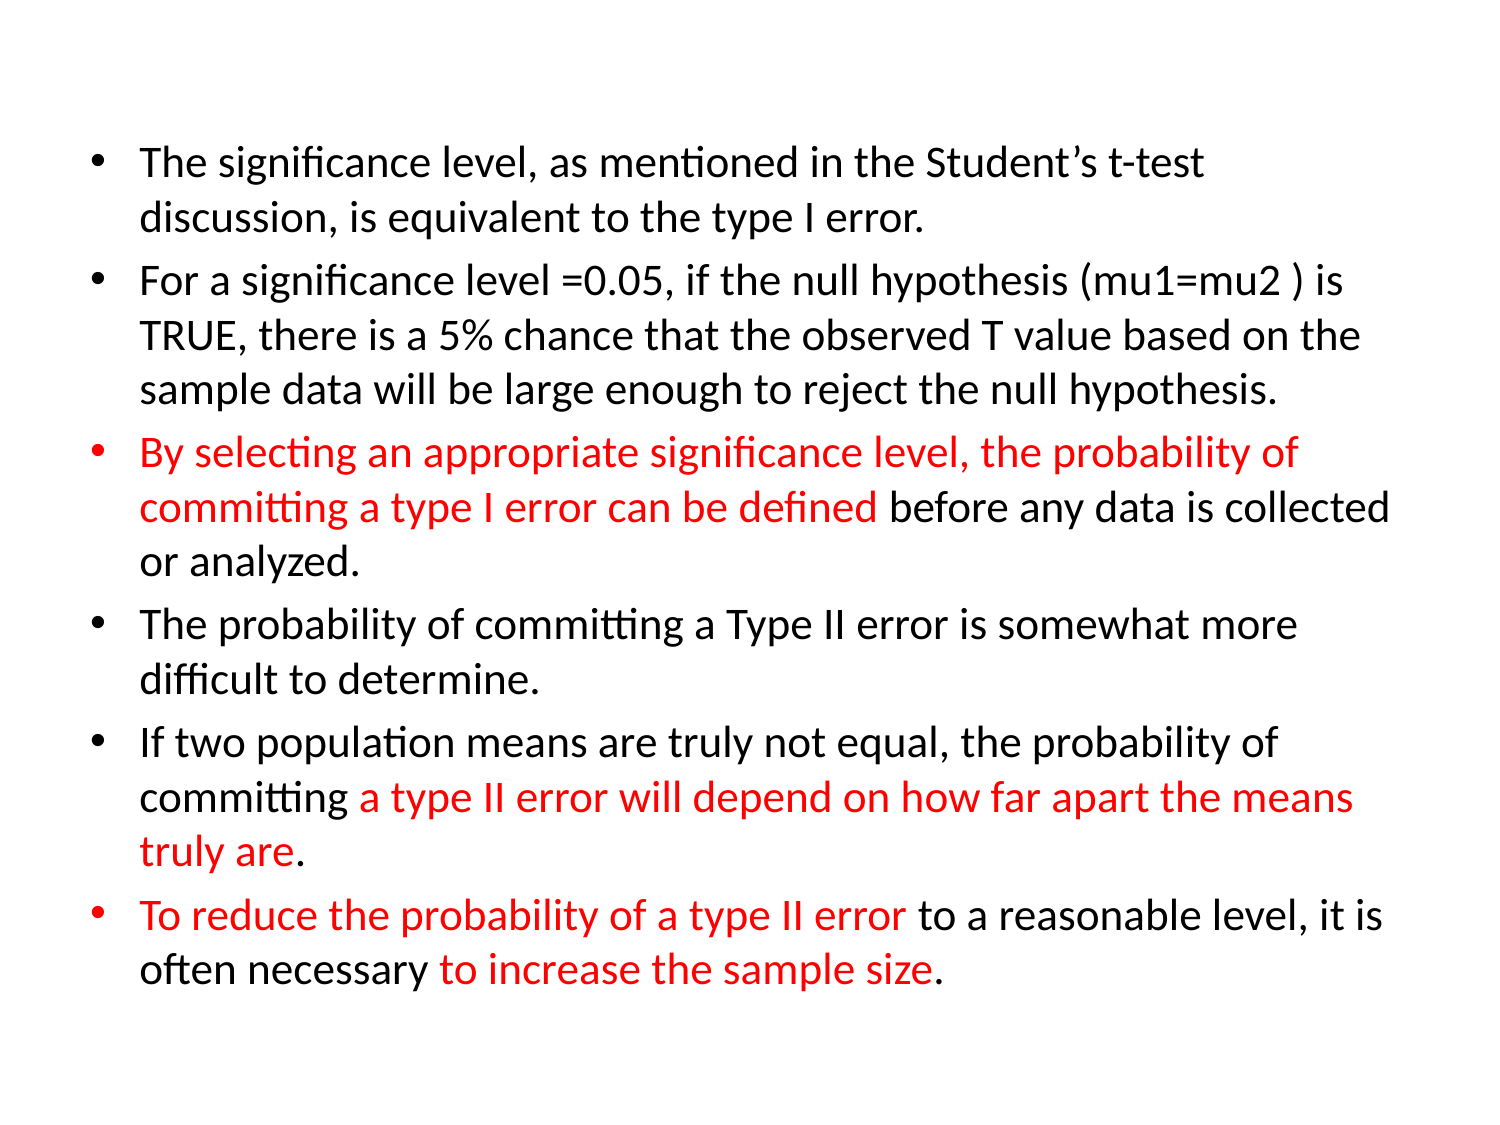

The significance level, as mentioned in the Student’s t-test discussion, is equivalent to the type I error.
For a significance level =0.05, if the null hypothesis (mu1=mu2 ) is TRUE, there is a 5% chance that the observed T value based on the sample data will be large enough to reject the null hypothesis.
By selecting an appropriate significance level, the probability of committing a type I error can be defined before any data is collected or analyzed.
The probability of committing a Type II error is somewhat more difficult to determine.
If two population means are truly not equal, the probability of committing a type II error will depend on how far apart the means truly are.
To reduce the probability of a type II error to a reasonable level, it is often necessary to increase the sample size.